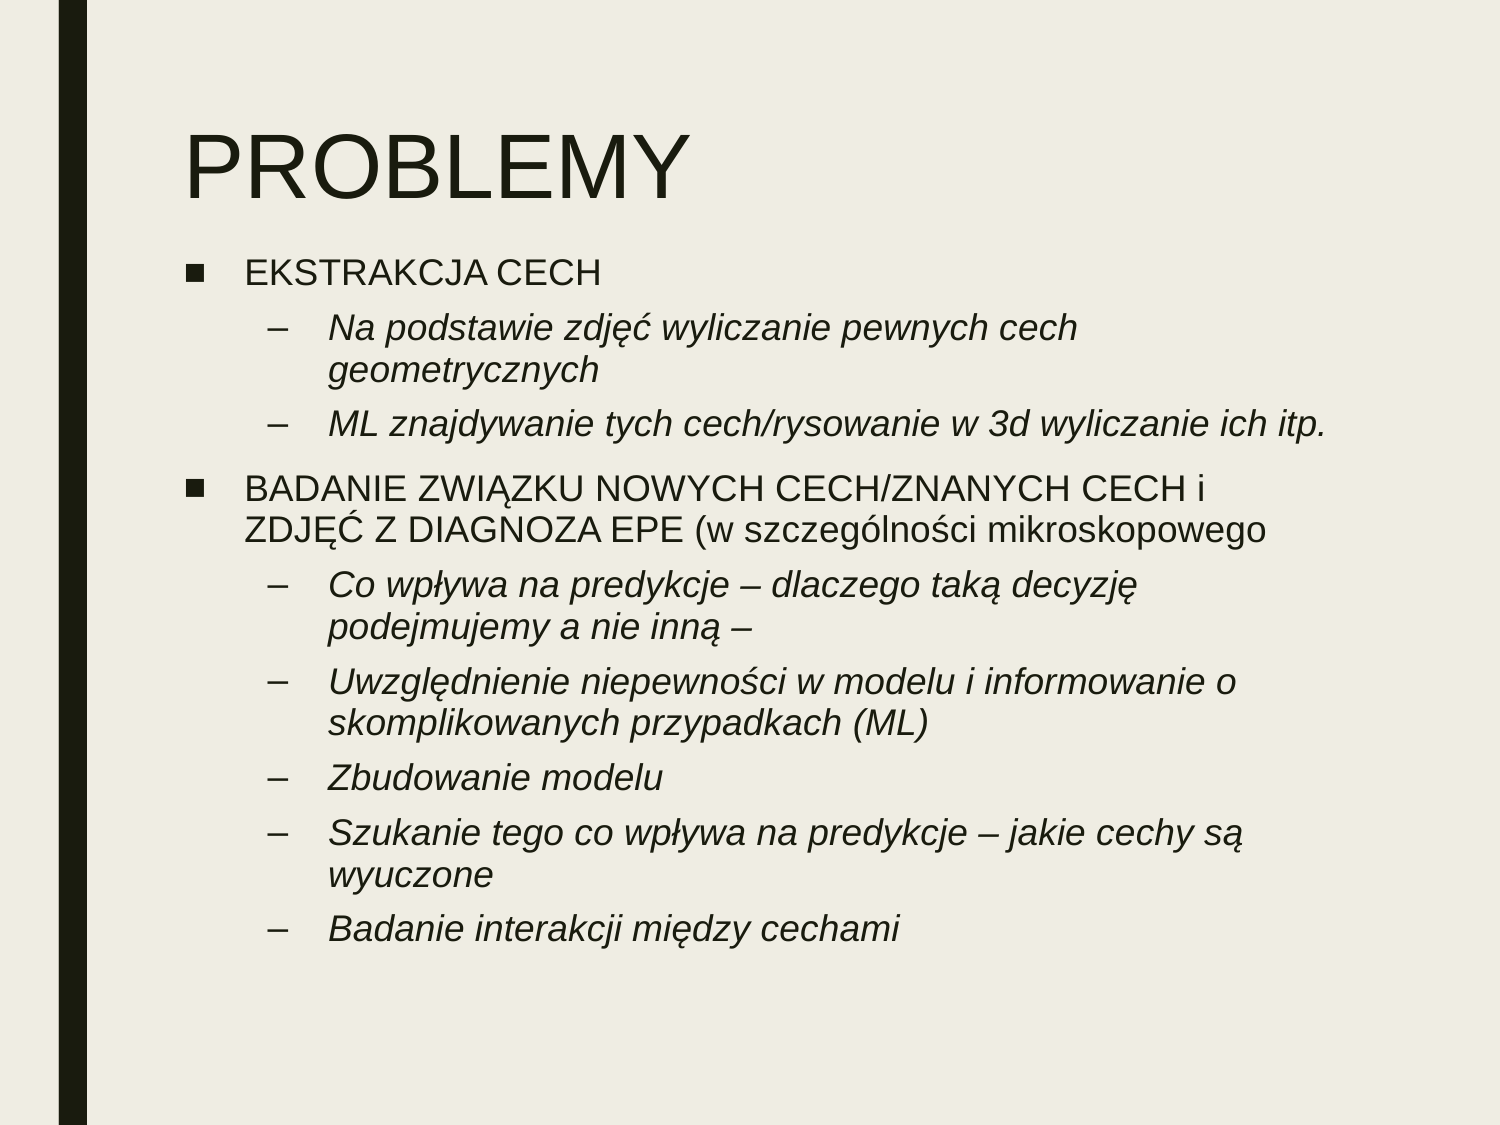

# PROBLEMY
EKSTRAKCJA CECH
Na podstawie zdjęć wyliczanie pewnych cech geometrycznych
ML znajdywanie tych cech/rysowanie w 3d wyliczanie ich itp.
BADANIE ZWIĄZKU NOWYCH CECH/ZNANYCH CECH i ZDJĘĆ Z DIAGNOZA EPE (w szczególności mikroskopowego
Co wpływa na predykcje – dlaczego taką decyzję podejmujemy a nie inną –
Uwzględnienie niepewności w modelu i informowanie o skomplikowanych przypadkach (ML)
Zbudowanie modelu
Szukanie tego co wpływa na predykcje – jakie cechy są wyuczone
Badanie interakcji między cechami